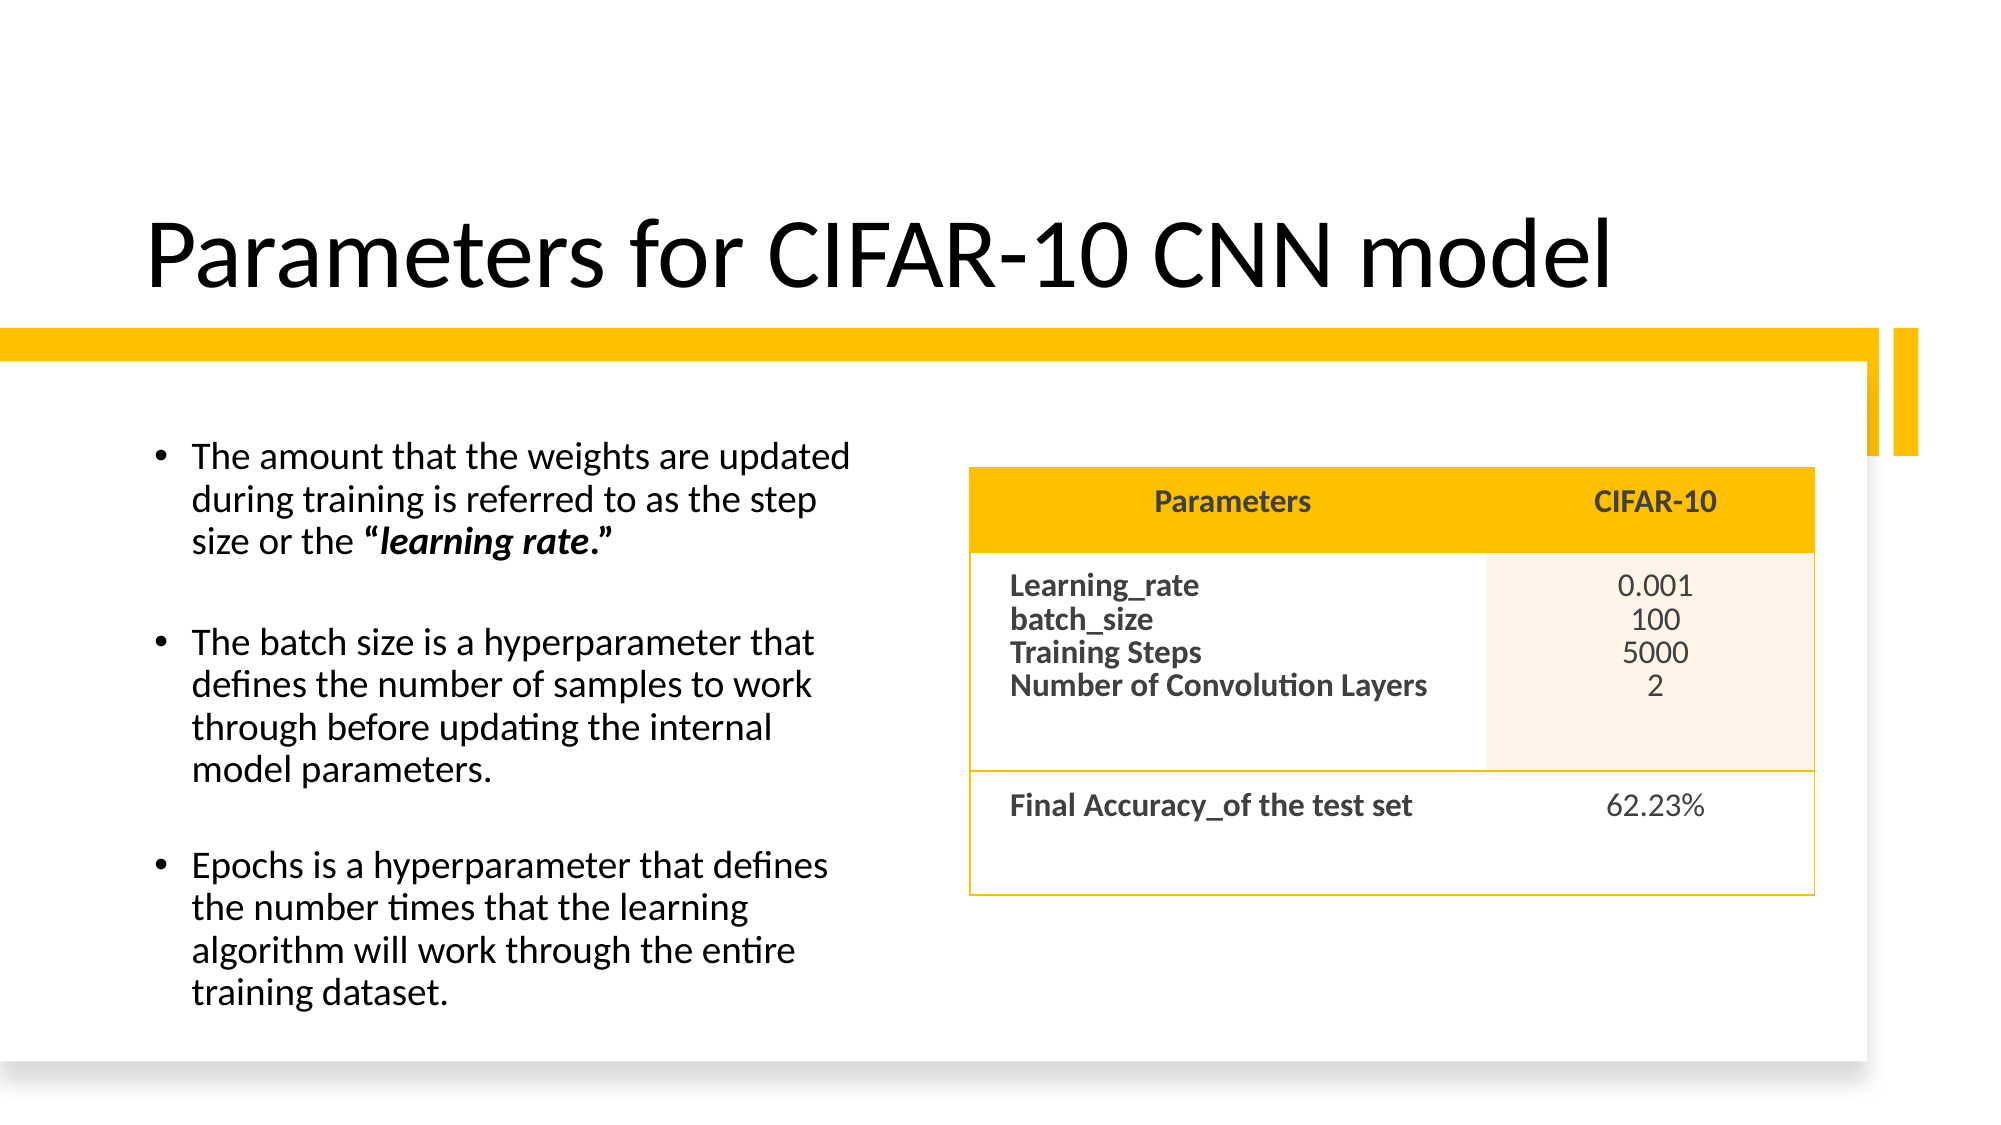

# Parameters for CIFAR-10 CNN model

The amount that the weights are updated during training is referred to as the step size or the “learning rate.”
The batch size is a hyperparameter that defines the number of samples to work through before updating the internal model parameters.
Epochs is a hyperparameter that defines the number times that the learning algorithm will work through the entire training dataset.
| Parameters | CIFAR-10 |
| --- | --- |
| Learning\_rate batch\_size Training Steps Number of Convolution Layers | 0.001 100 5000 2 |
| Final Accuracy\_of the test set | 62.23% |